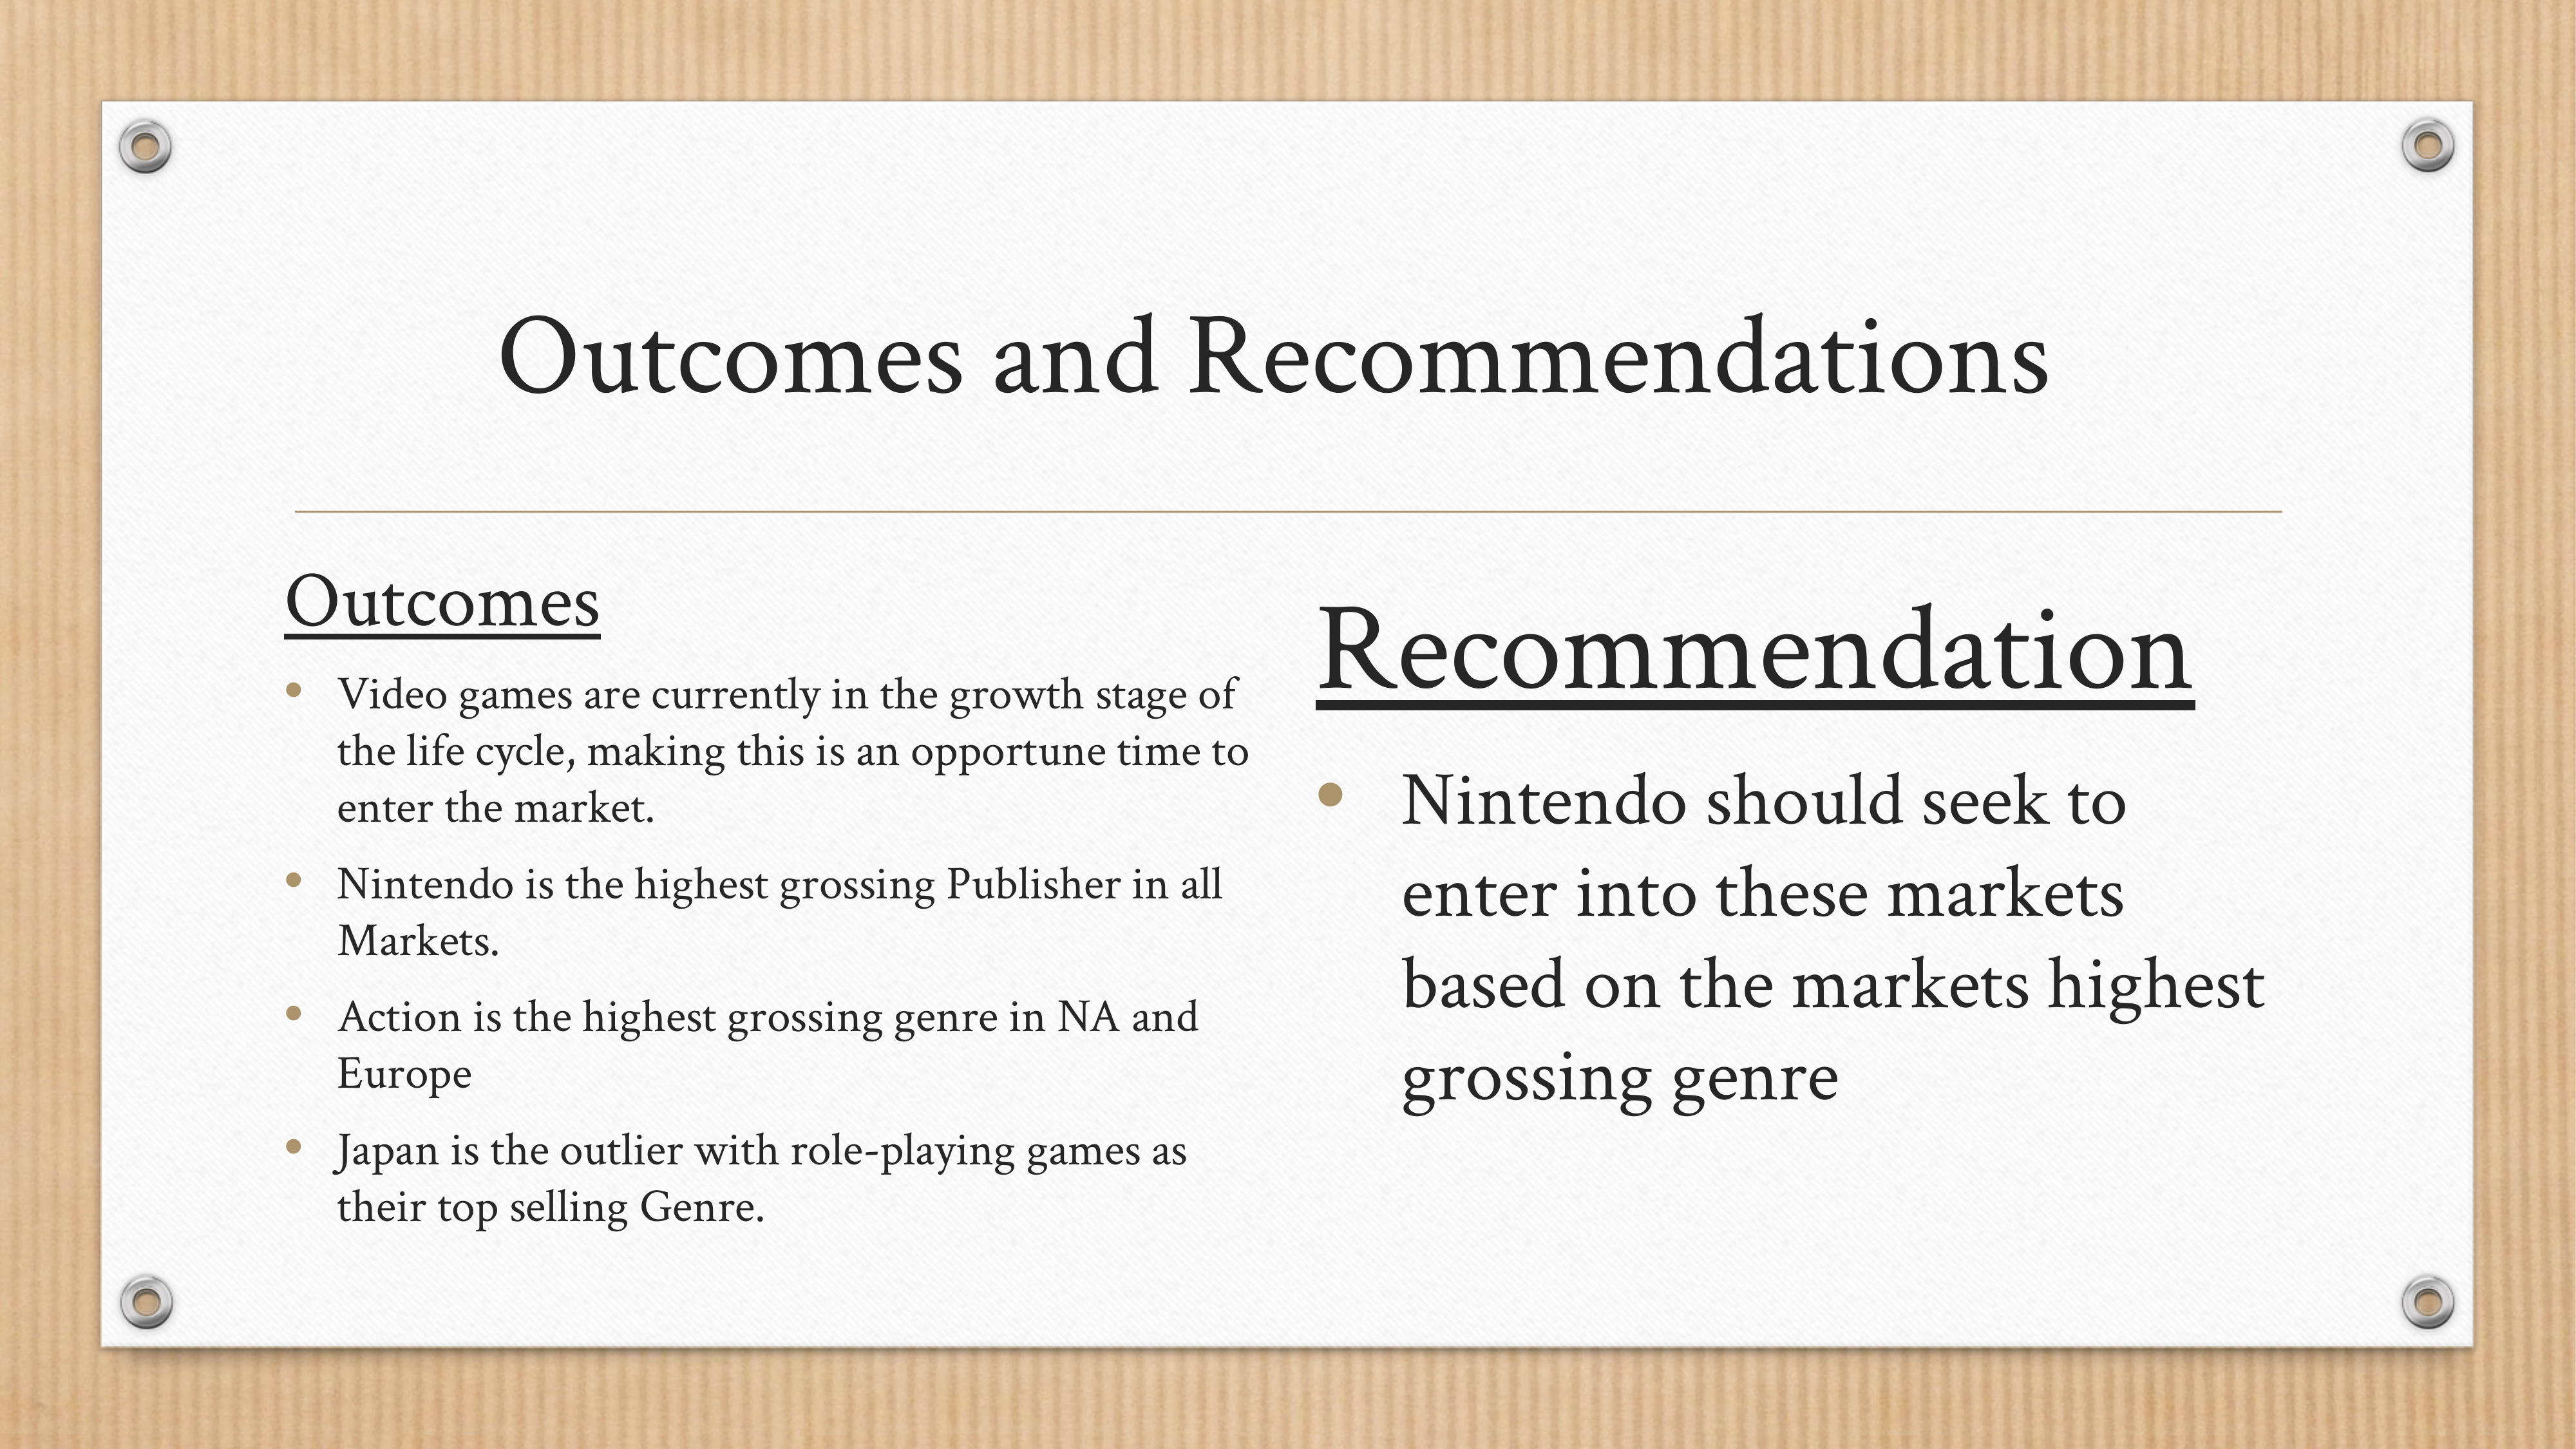

# Outcomes and Recommendations
Outcomes
Video games are currently in the growth stage of the life cycle, making this is an opportune time to enter the market.
​Nintendo is the highest grossing Publisher in all Markets.
​Action is the highest grossing genre in NA and Europe
​Japan is the outlier with role-playing games as their top selling Genre.

Recommendation
Nintendo should seek to enter into these markets based on the markets highest grossing genre